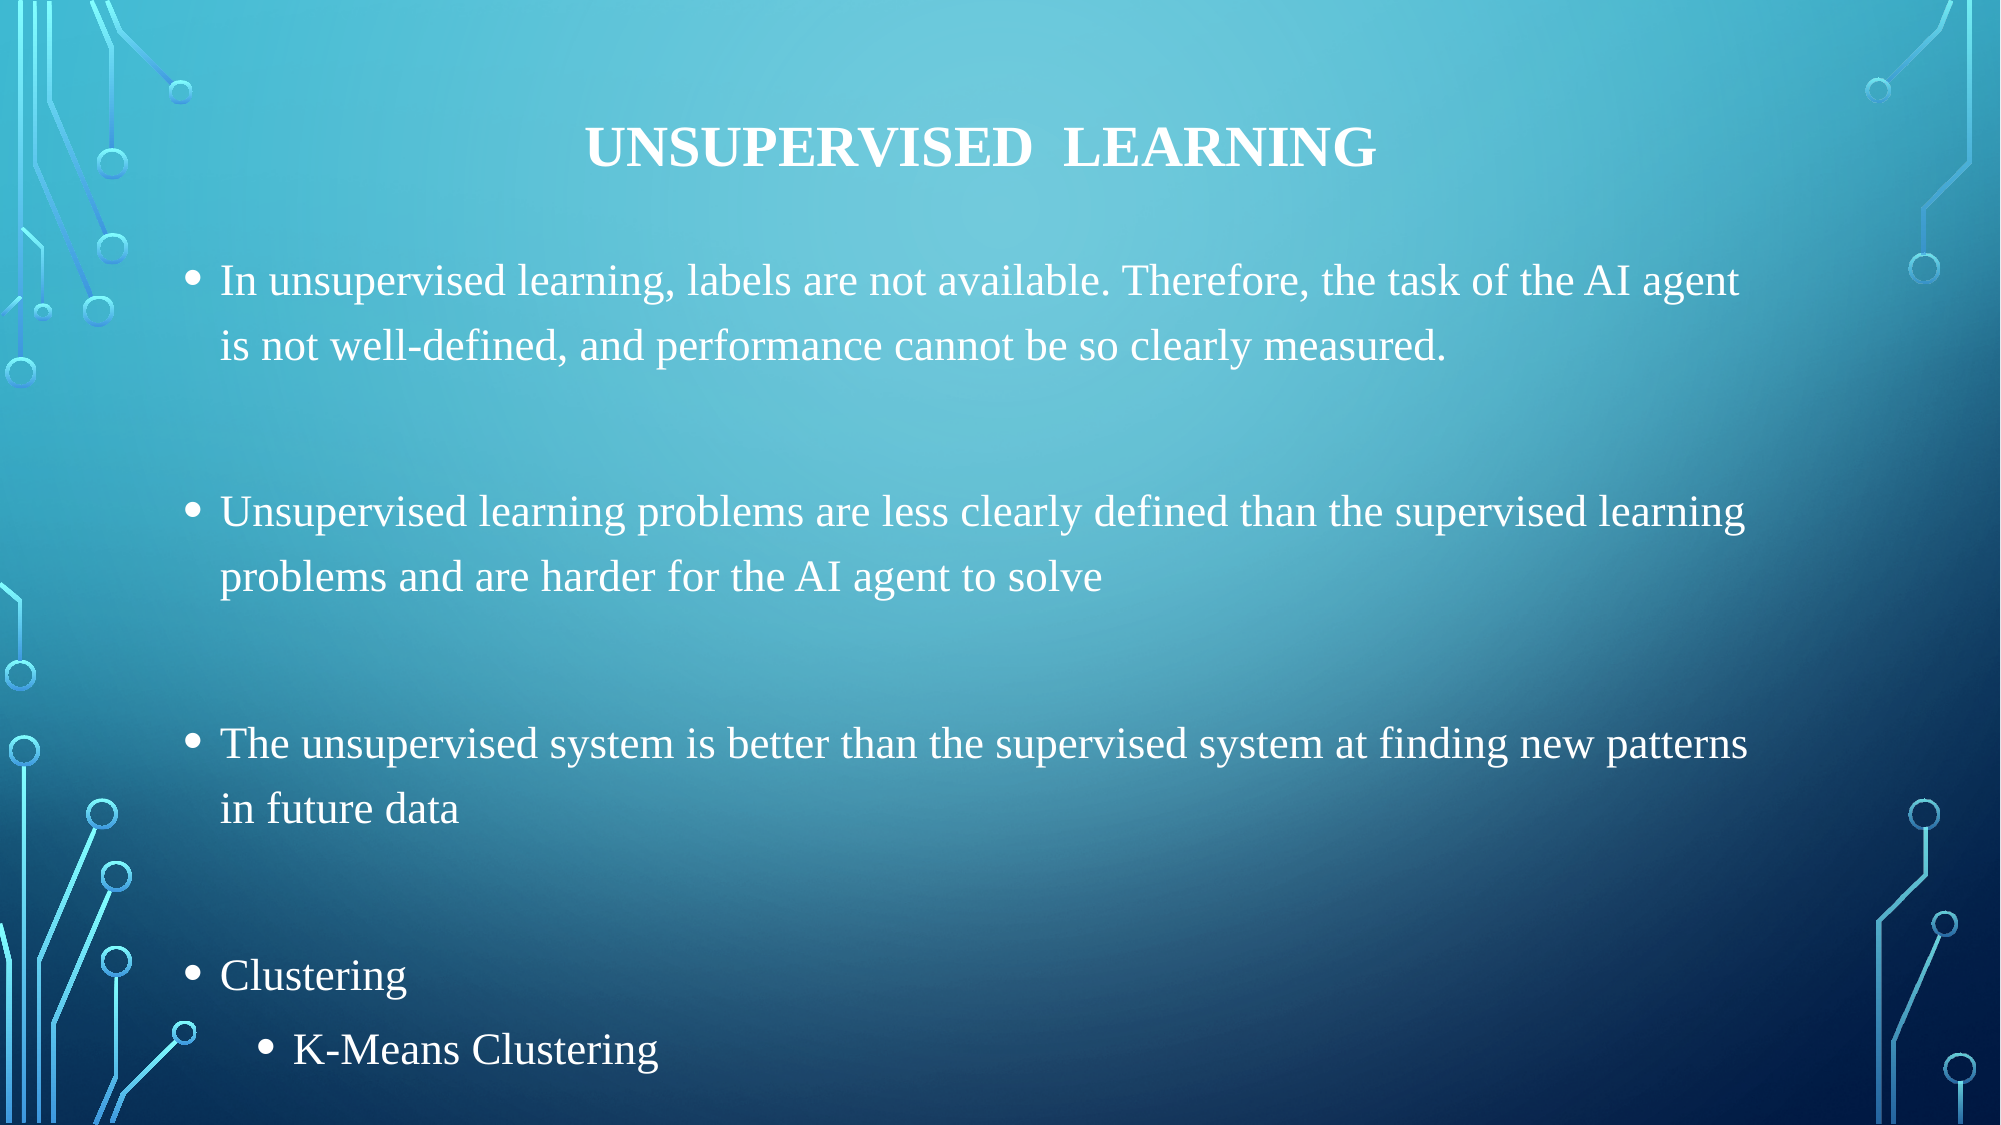

# Unsupervised  Learning
In unsupervised learning, labels are not available. Therefore, the task of the AI agent is not well-defined, and performance cannot be so clearly measured.

Unsupervised learning problems are less clearly defined than the supervised learning problems and are harder for the AI agent to solve

The unsupervised system is better than the supervised system at finding new patterns in future data

Clustering
K-Means Clustering